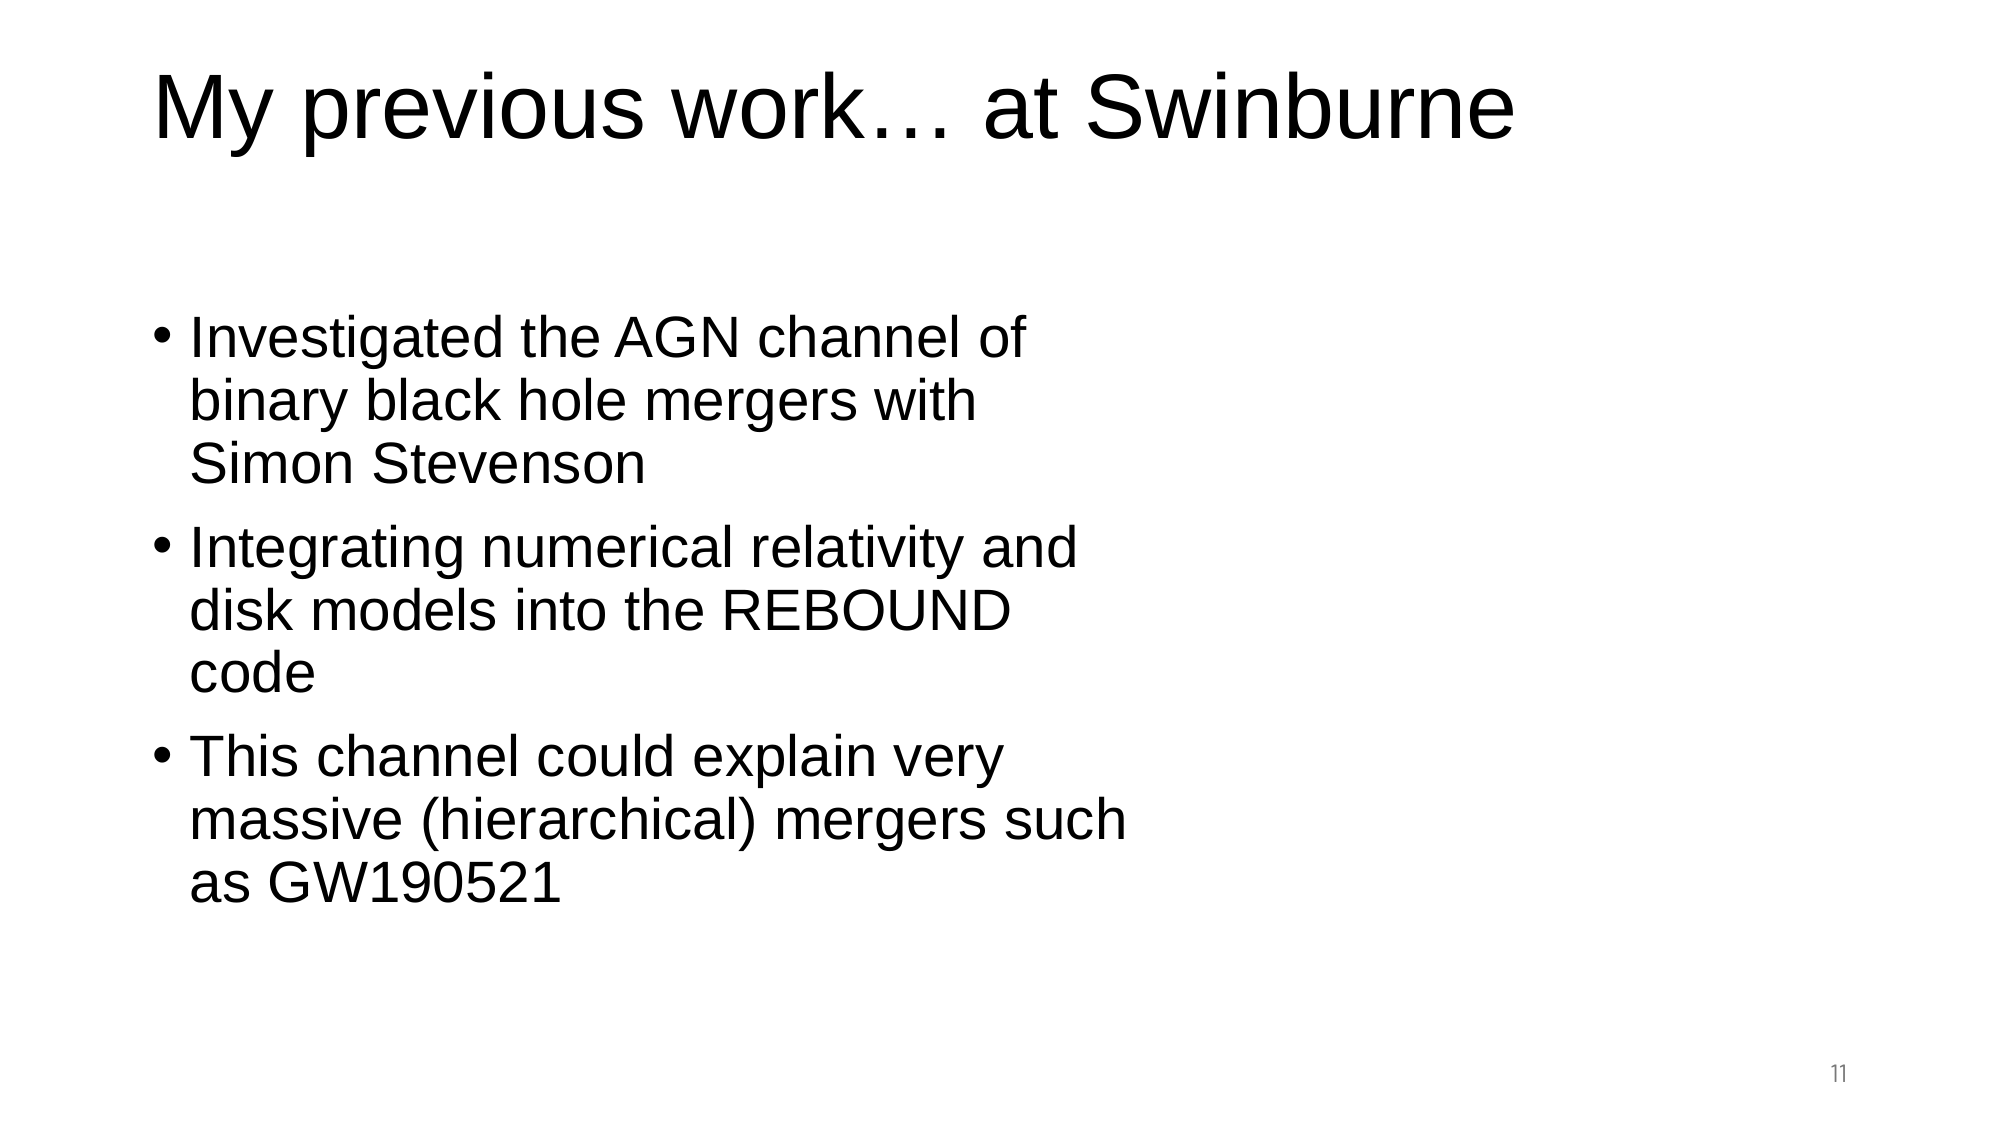

# My previous work… at Swinburne
Investigated the AGN channel of binary black hole mergers with Simon Stevenson
Integrating numerical relativity and disk models into the REBOUND code
This channel could explain very massive (hierarchical) mergers such as GW190521
11